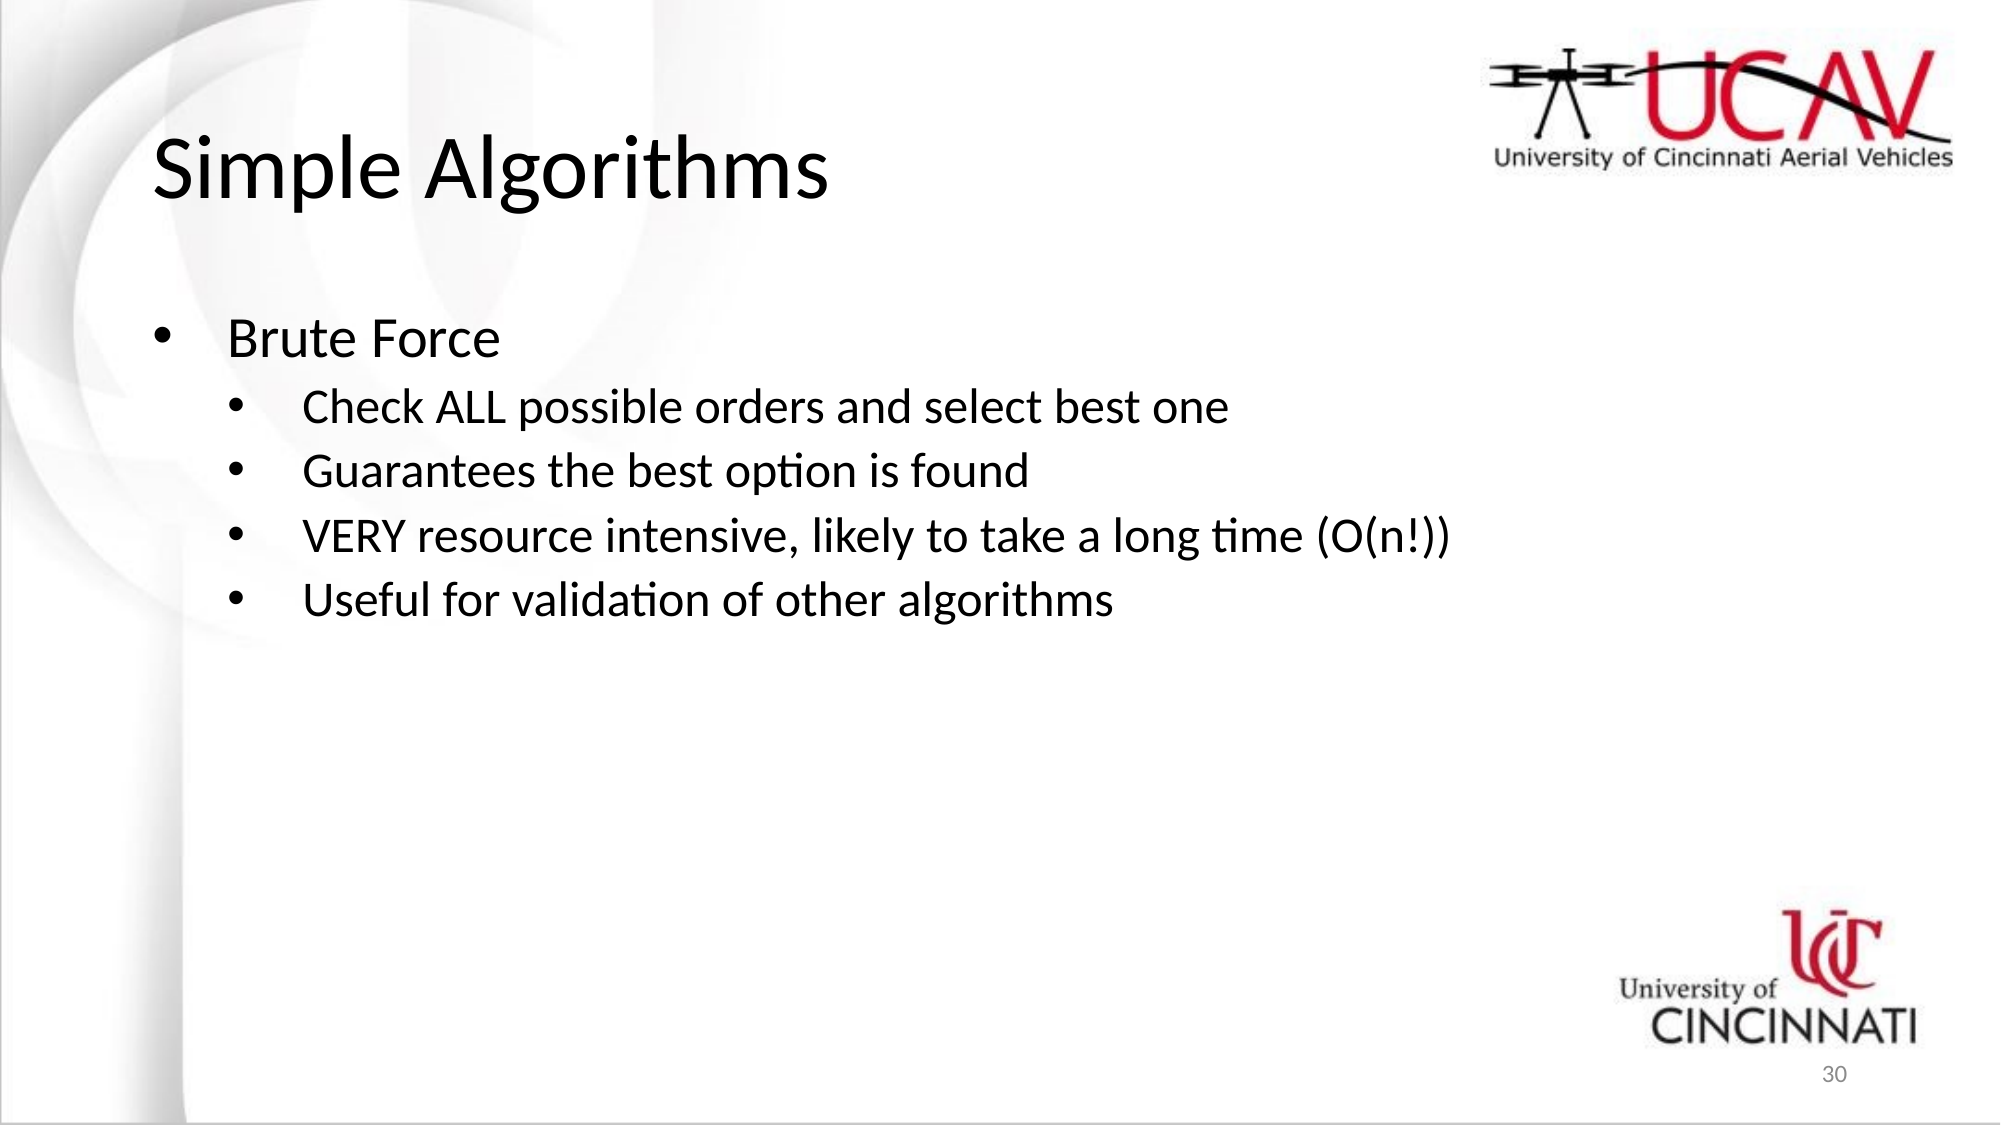

# Simple Algorithms
Brute Force
Check ALL possible orders and select best one
Guarantees the best option is found
VERY resource intensive, likely to take a long time (O(n!))
Useful for validation of other algorithms

30